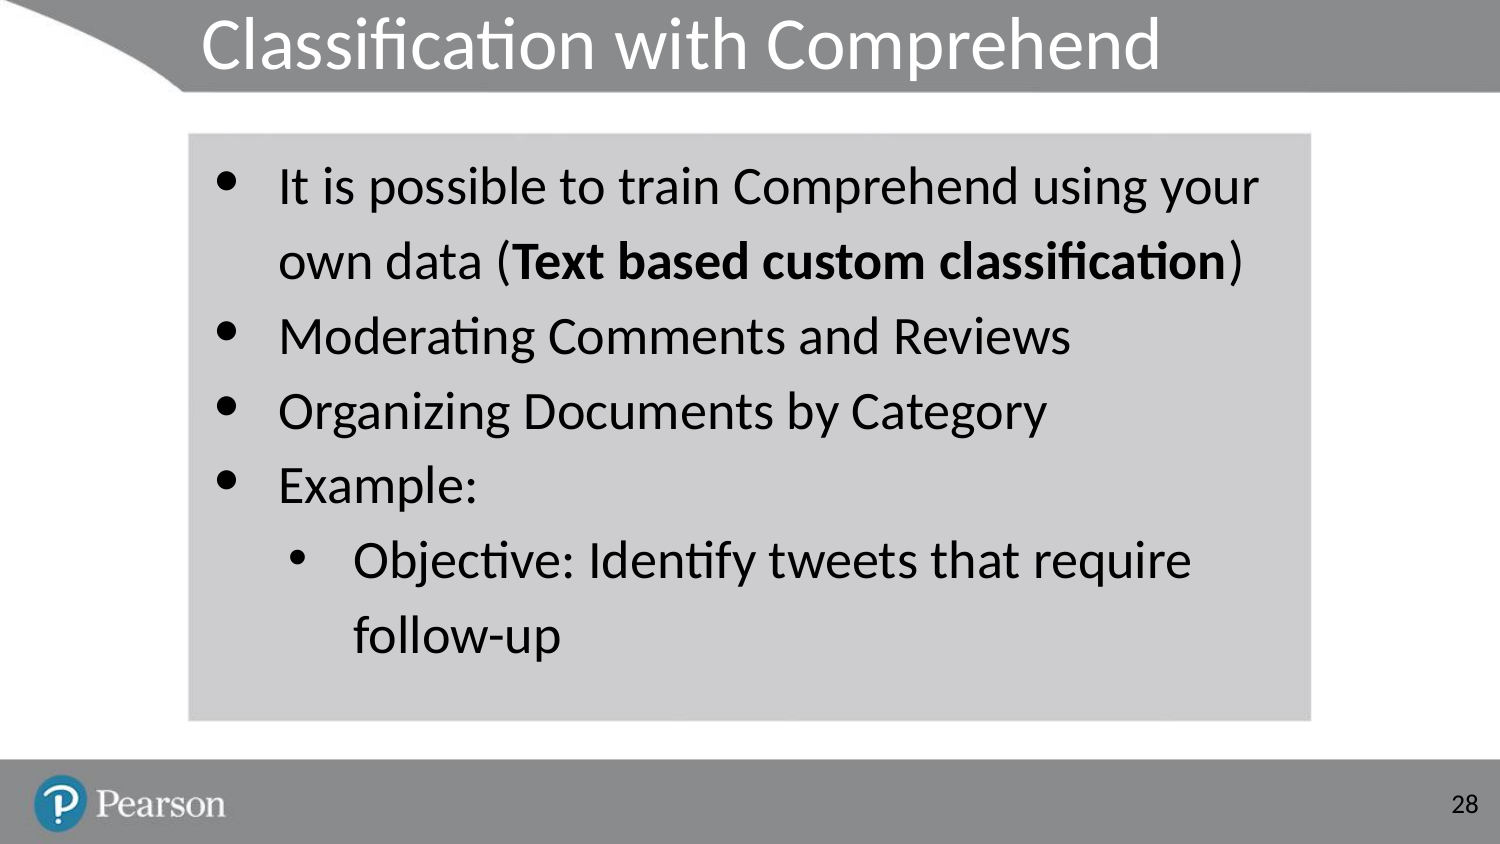

# Classification with Comprehend
It is possible to train Comprehend using your own data (Text based custom classification)
Moderating Comments and Reviews
Organizing Documents by Category
Example:
Objective: Identify tweets that require follow-up
28